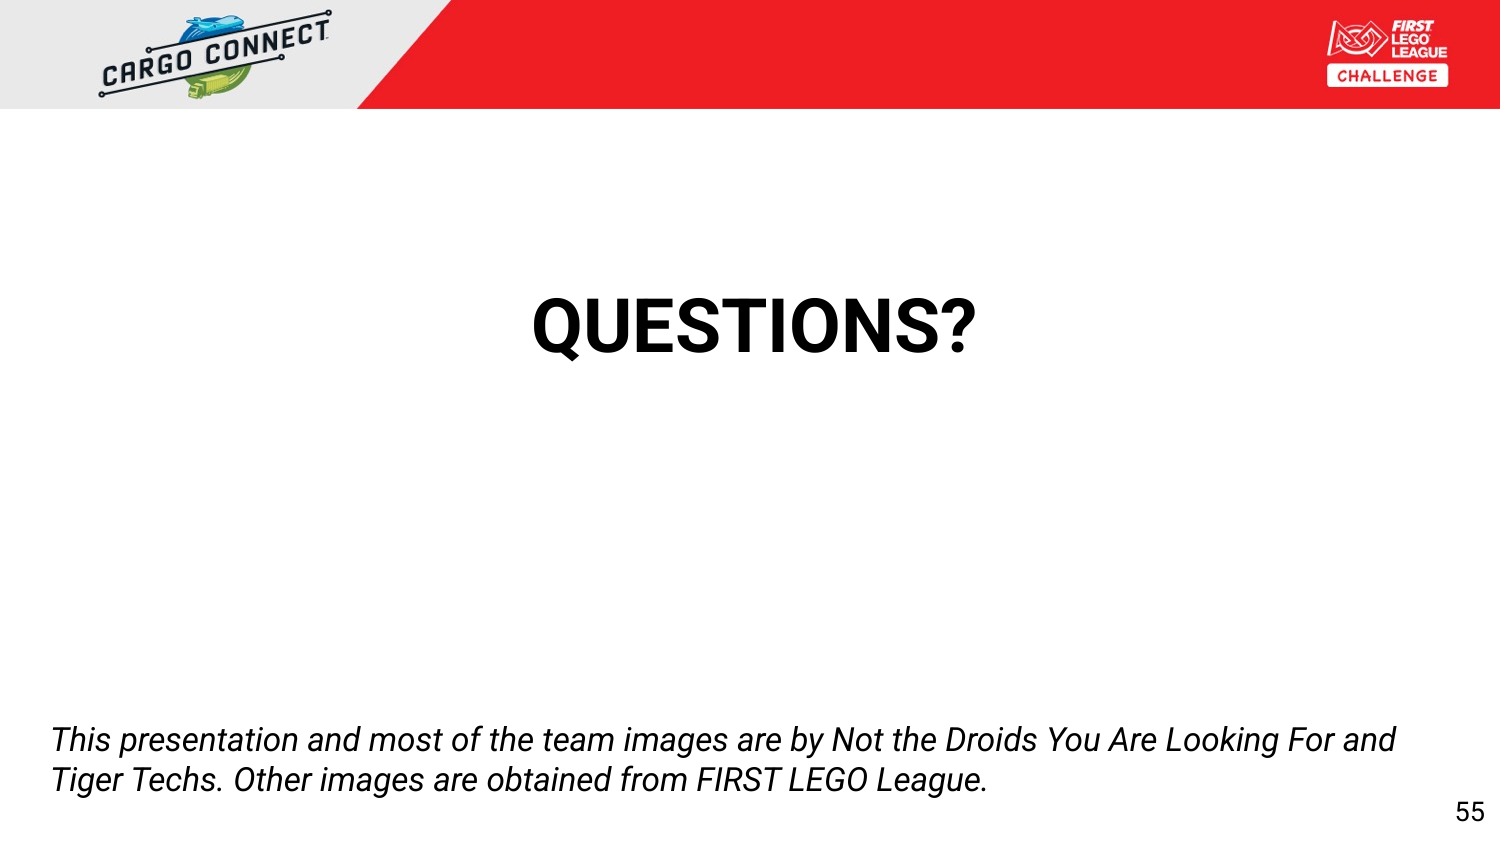

QUESTIONS?
# This presentation and most of the team images are by Not the Droids You Are Looking For and Tiger Techs. Other images are obtained from FIRST LEGO League.
55